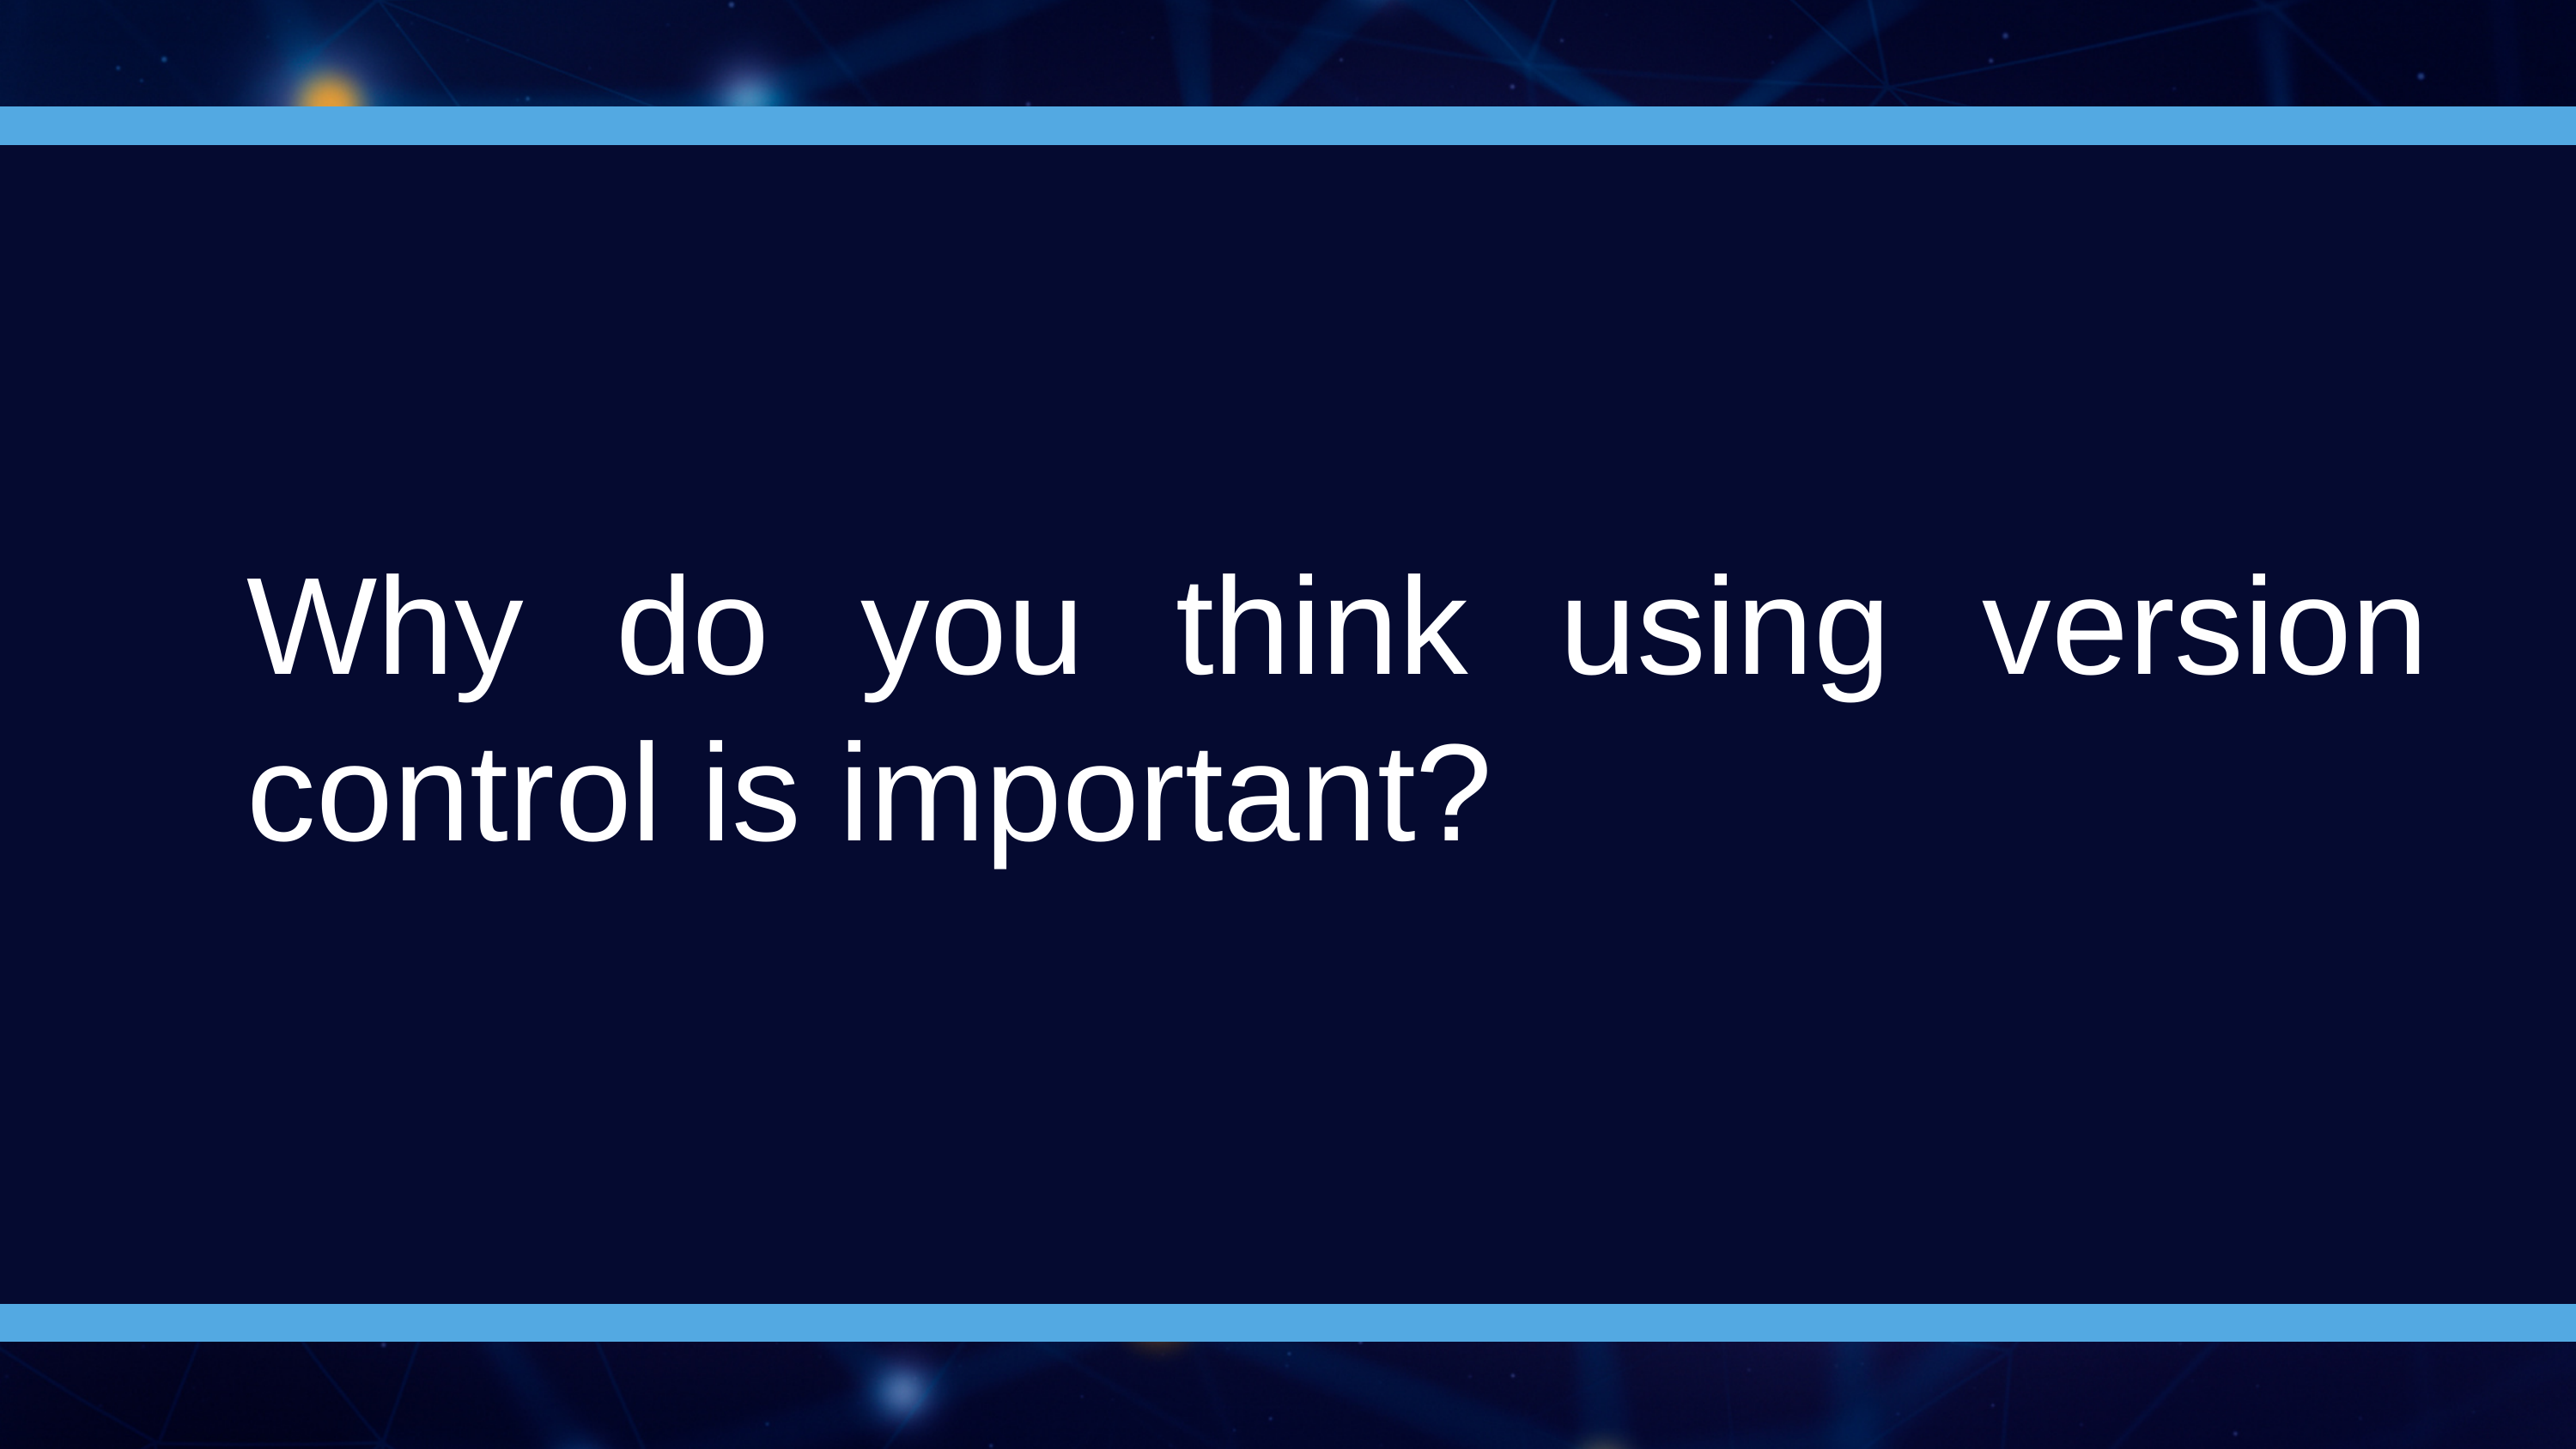

Why do you think using version control is important?